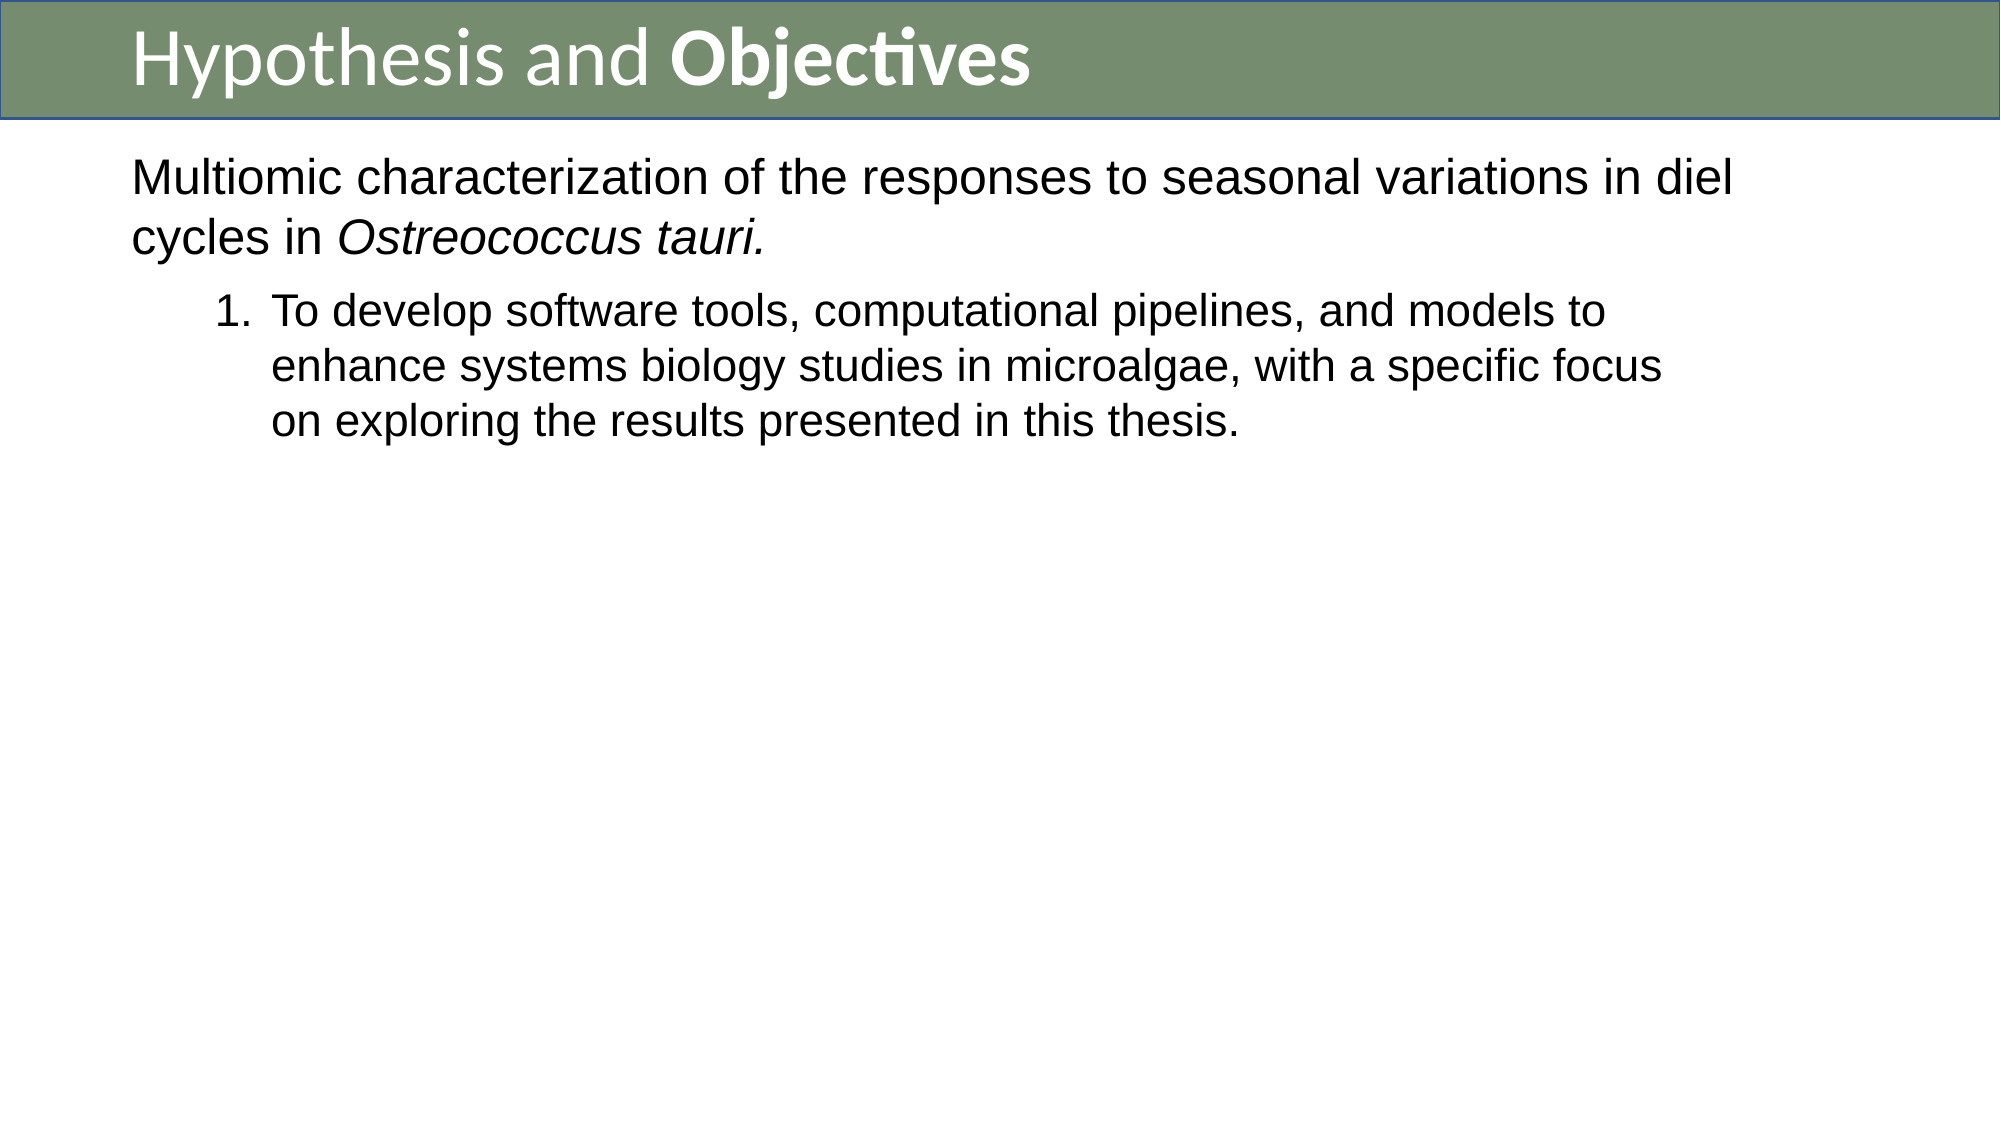

Hypothesis and Objectives

Multiomic characterization of the responses to seasonal variations in diel cycles in Ostreococcus tauri.
To develop software tools, computational pipelines, and models to enhance systems biology studies in microalgae, with a specific focus on exploring the results presented in this thesis.